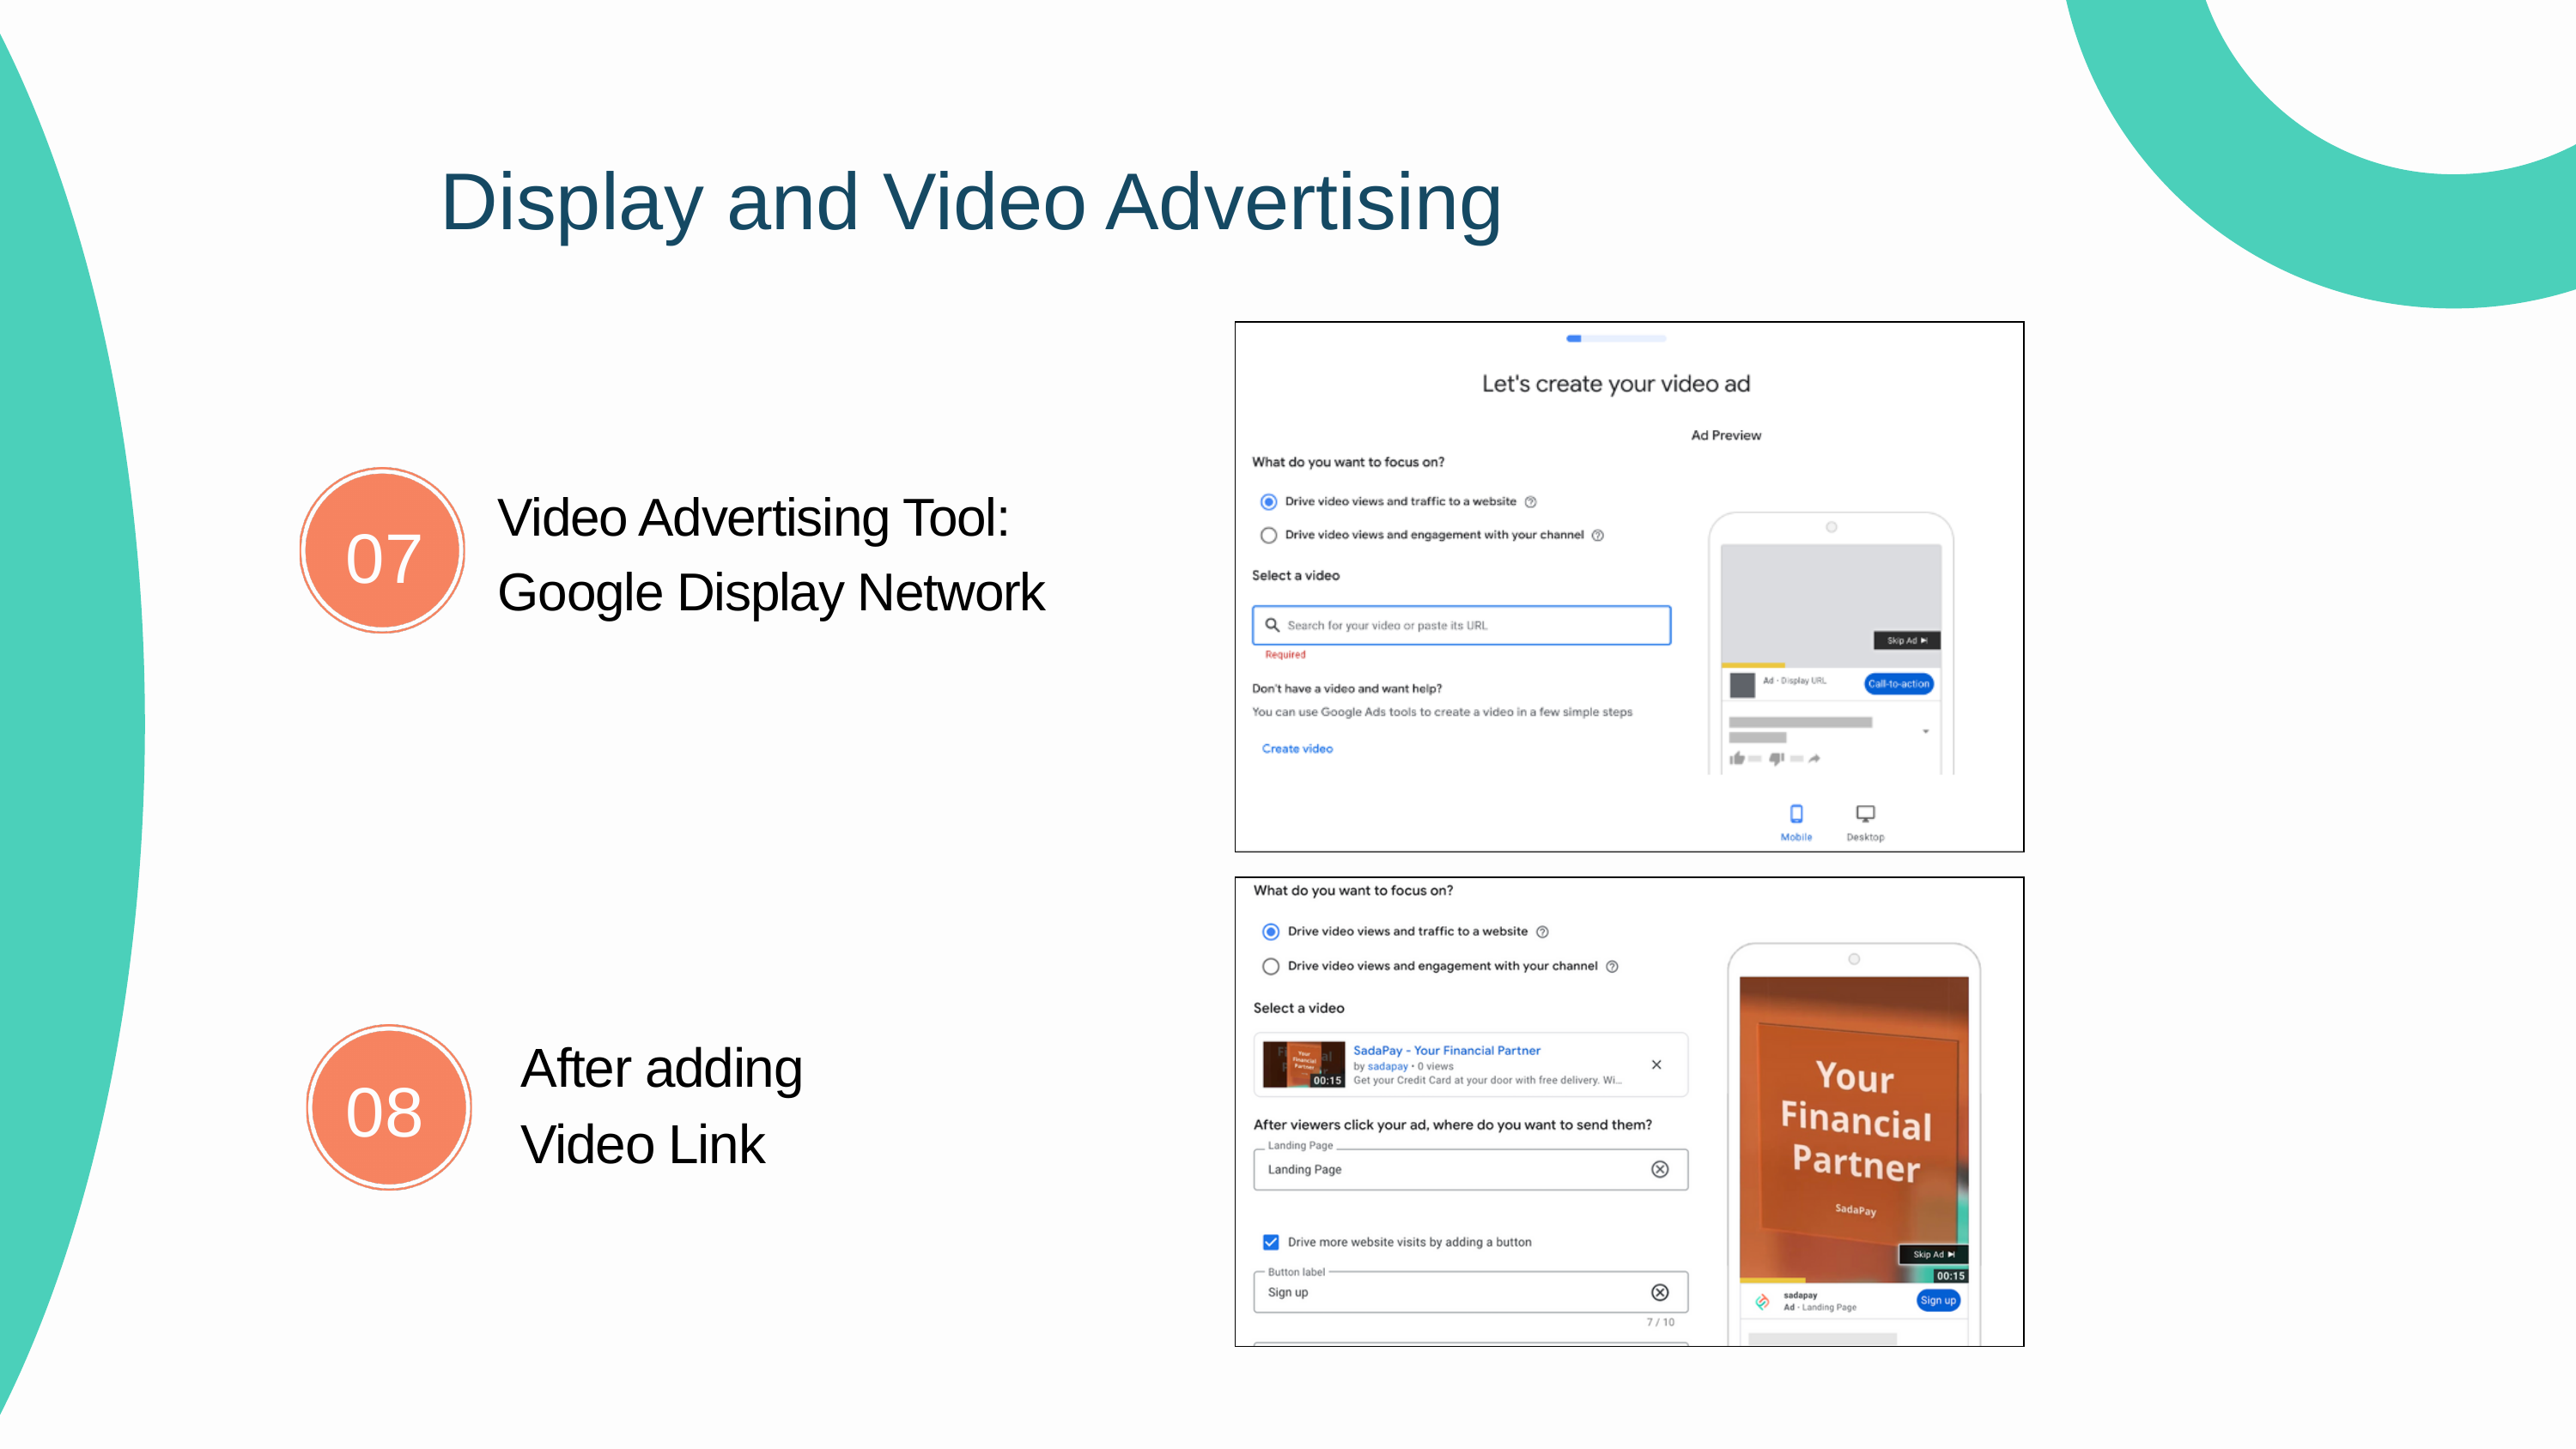

Display and Video Advertising

Video Advertising Tool:
Google Display Network
07

After adding
Video Link

08